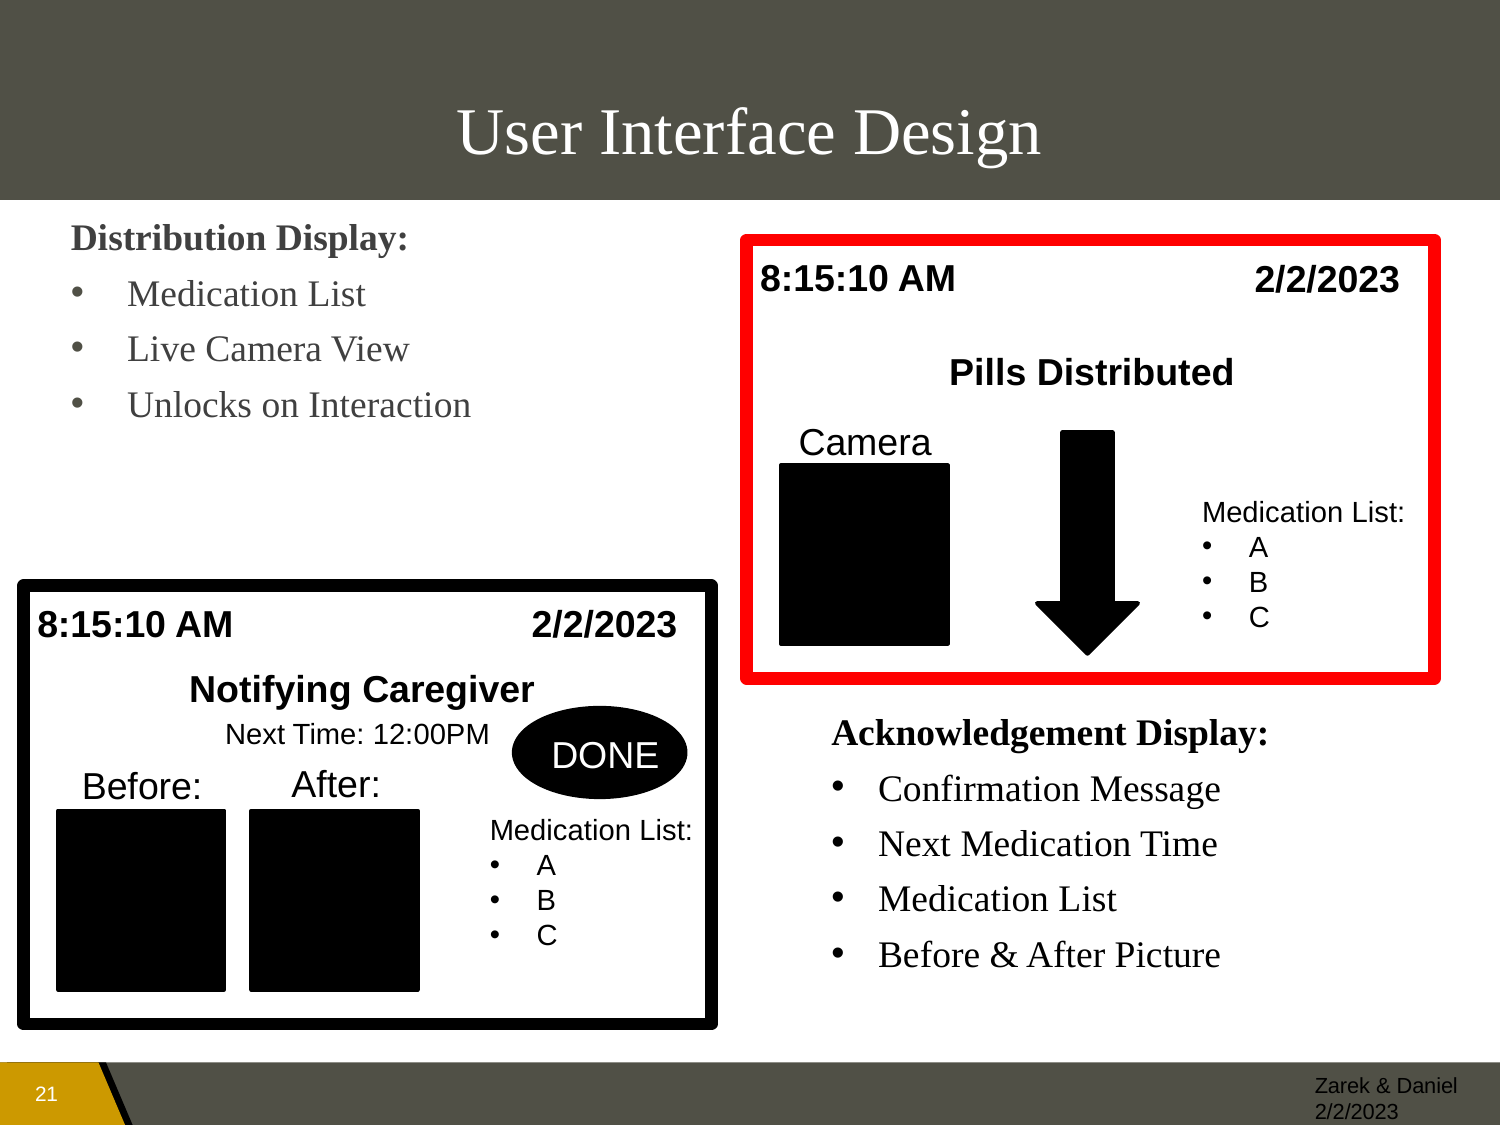

# User Interface Design
Distribution Display:
Medication List
Live Camera View
Unlocks on Interaction

8:15:10 AM
2/2/2023
Pills Distributed
Camera

Take
Medication List:
A
B
C

8:15:10 AM
2/2/2023
Notifying Caregiver
Acknowledgement Display:
Confirmation Message
Next Medication Time
Medication List
Before & After Picture
Next Time: 12:00PM

DONEE
After:
Before:
Medication List:
A
B
C

Take
Zarek & Daniel
2/2/2023